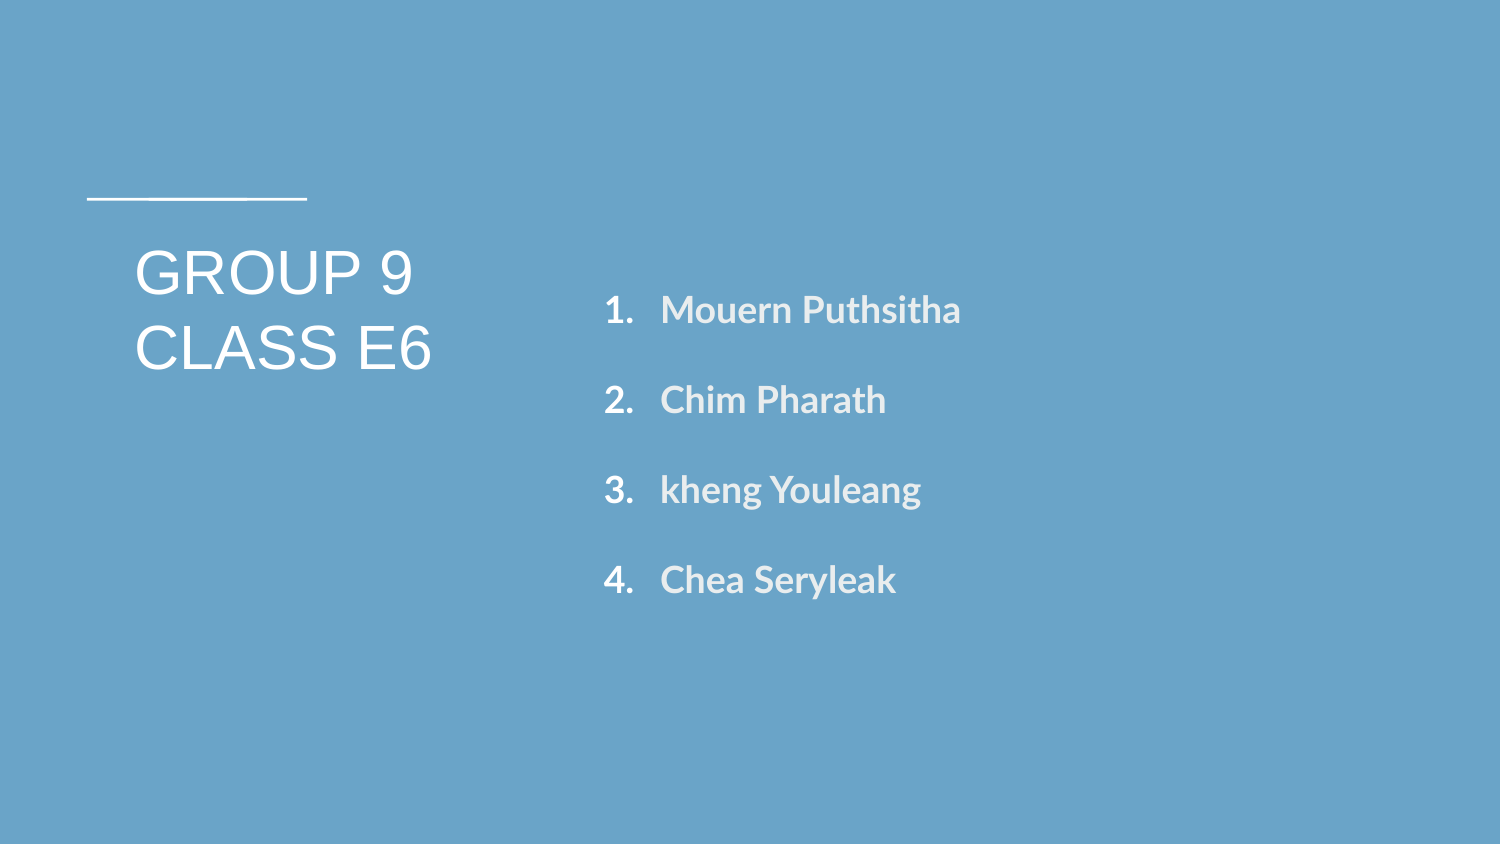

# GROUP 9 CLASS E6
Mouern Puthsitha
Chim Pharath
kheng Youleang
Chea Seryleak